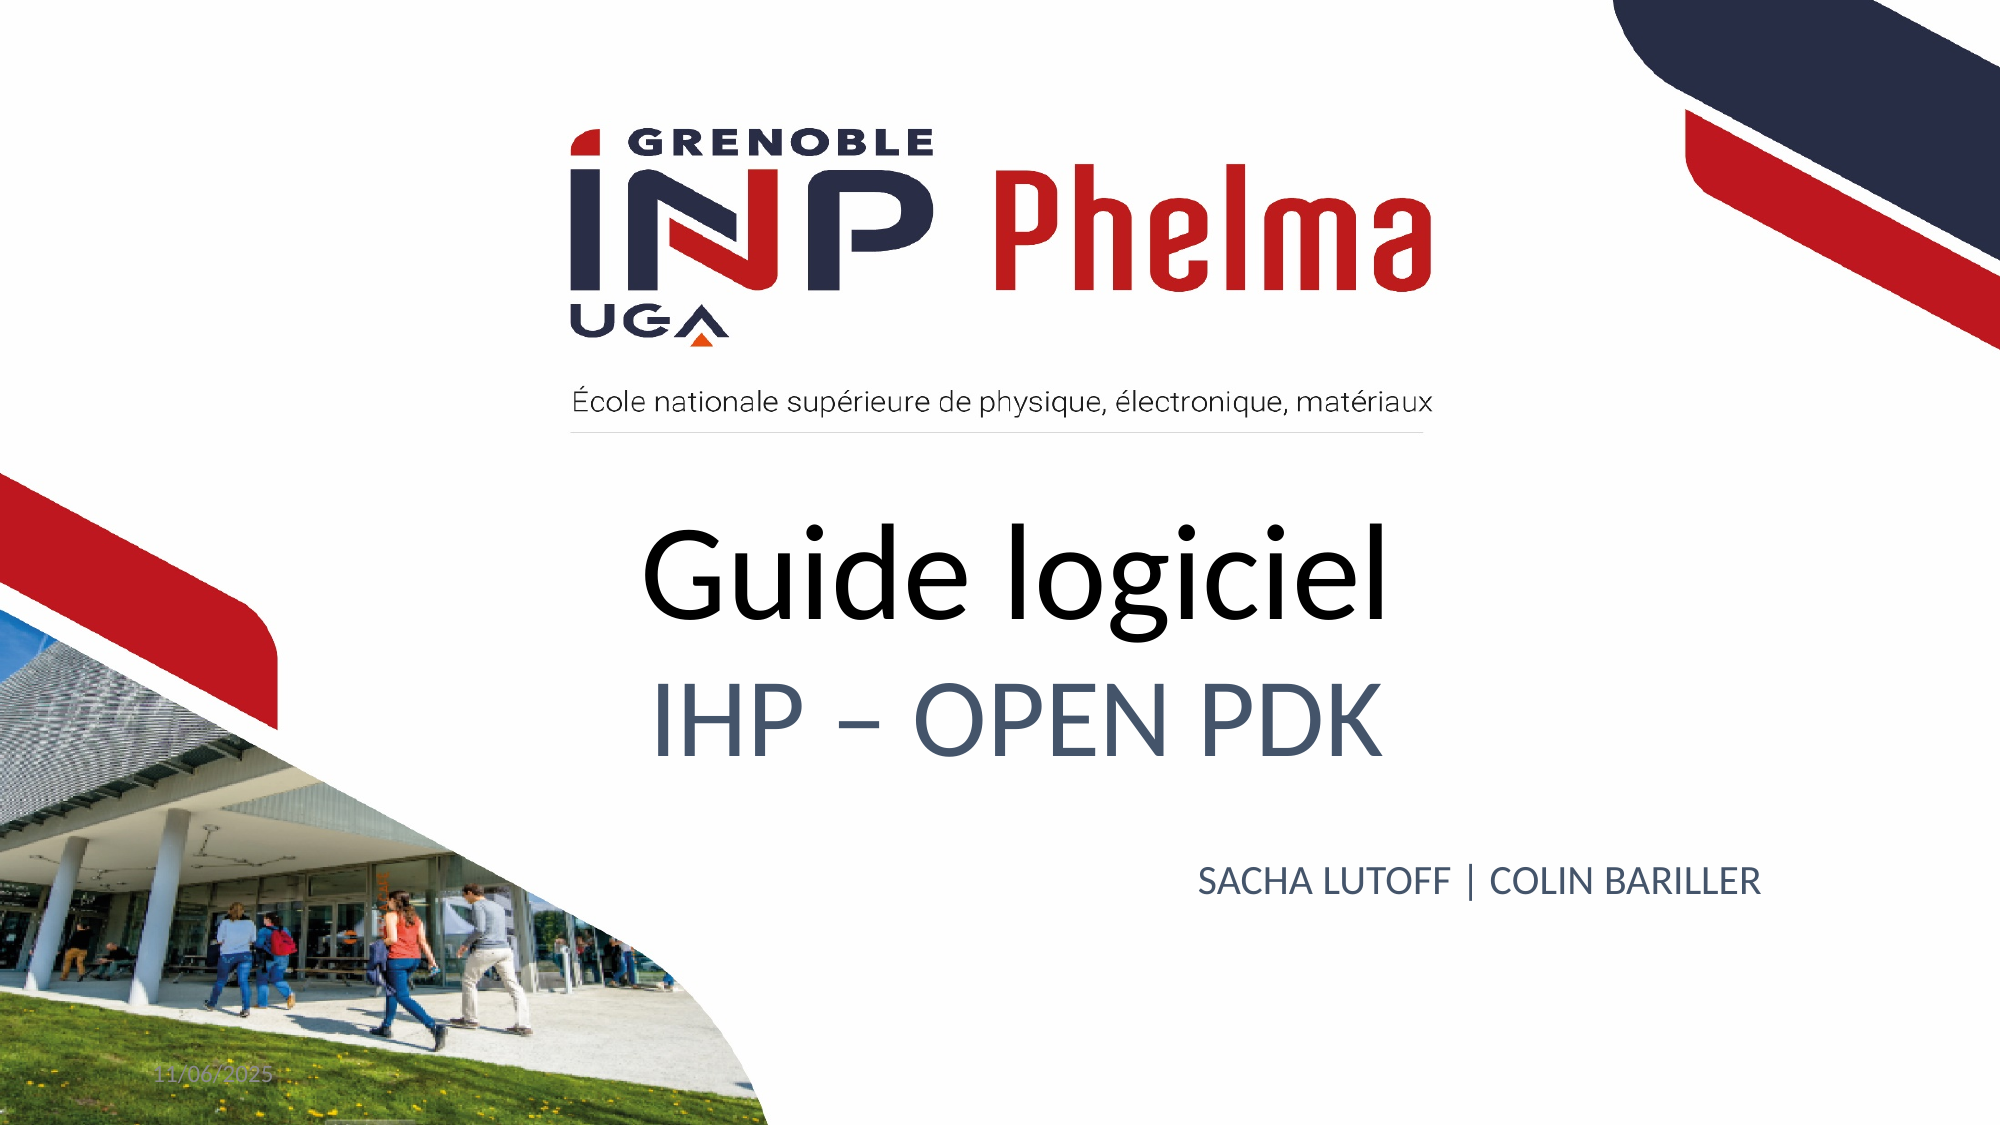

# Guide logiciel
IHP – Open PDK
Sacha lutoff | colin bariller
11/06/2025
1